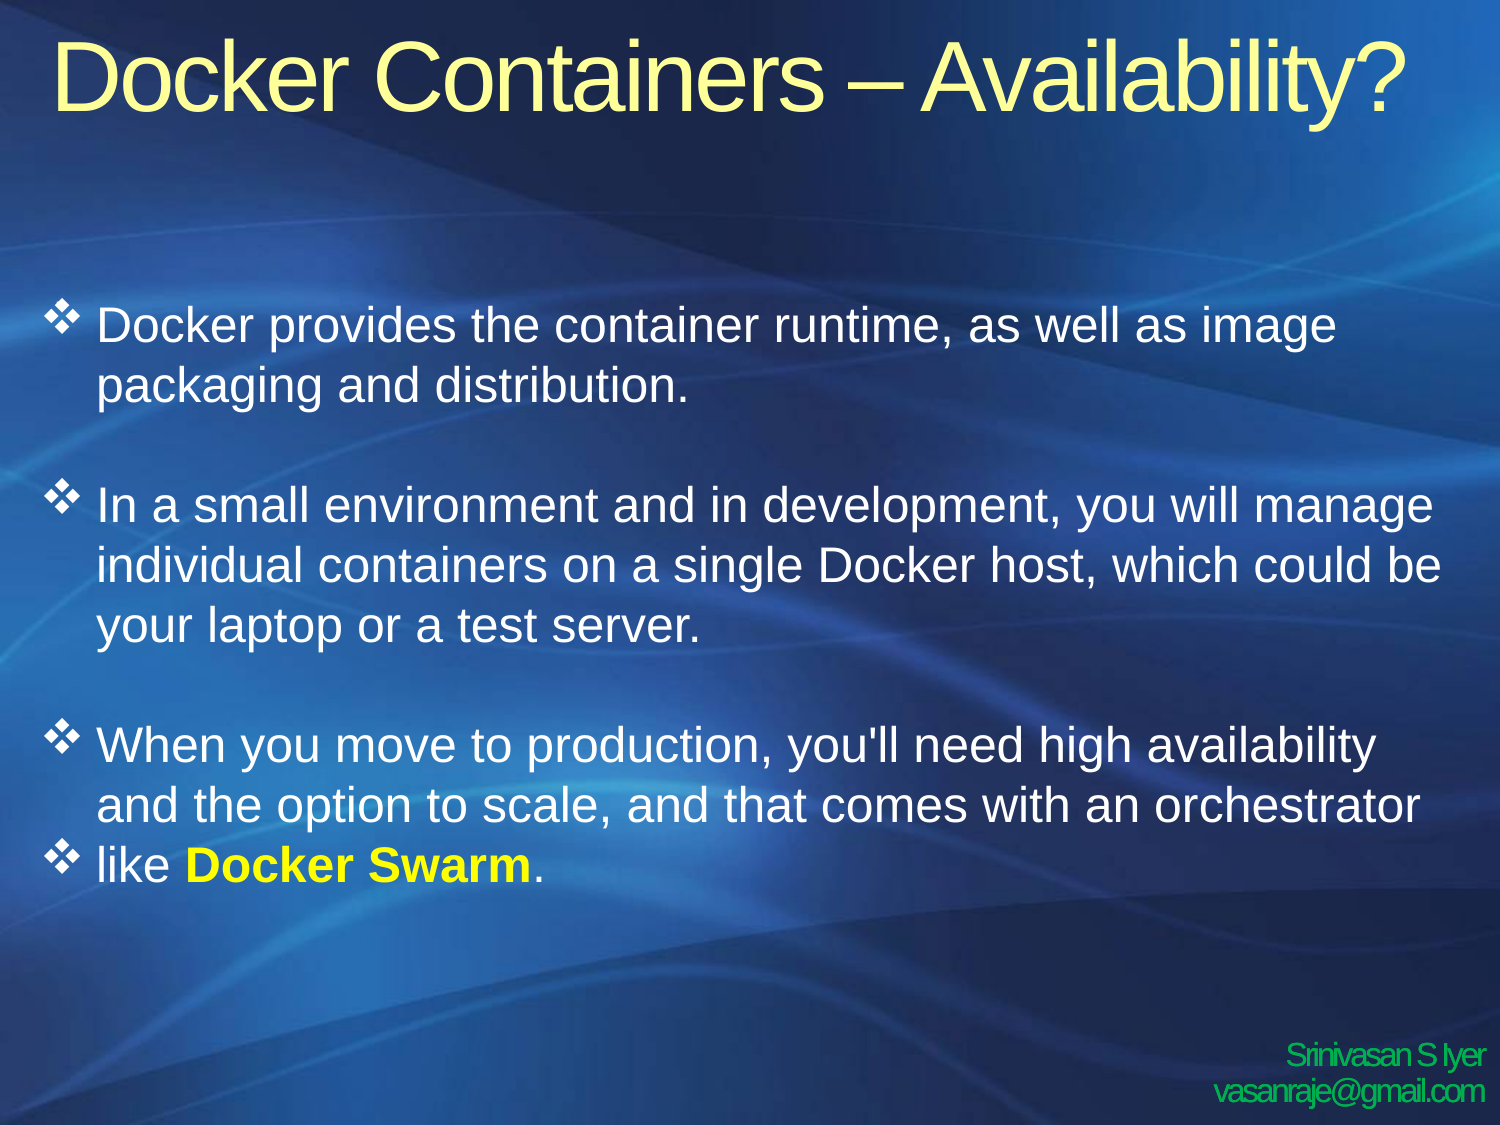

Docker Containers – Availability?
.
Docker provides the container runtime, as well as image packaging and distribution.

In a small environment and in development, you will manage individual containers on a single Docker host, which could be your laptop or a test server.

When you move to production, you'll need high availability and the option to scale, and that comes with an orchestrator
like Docker Swarm.